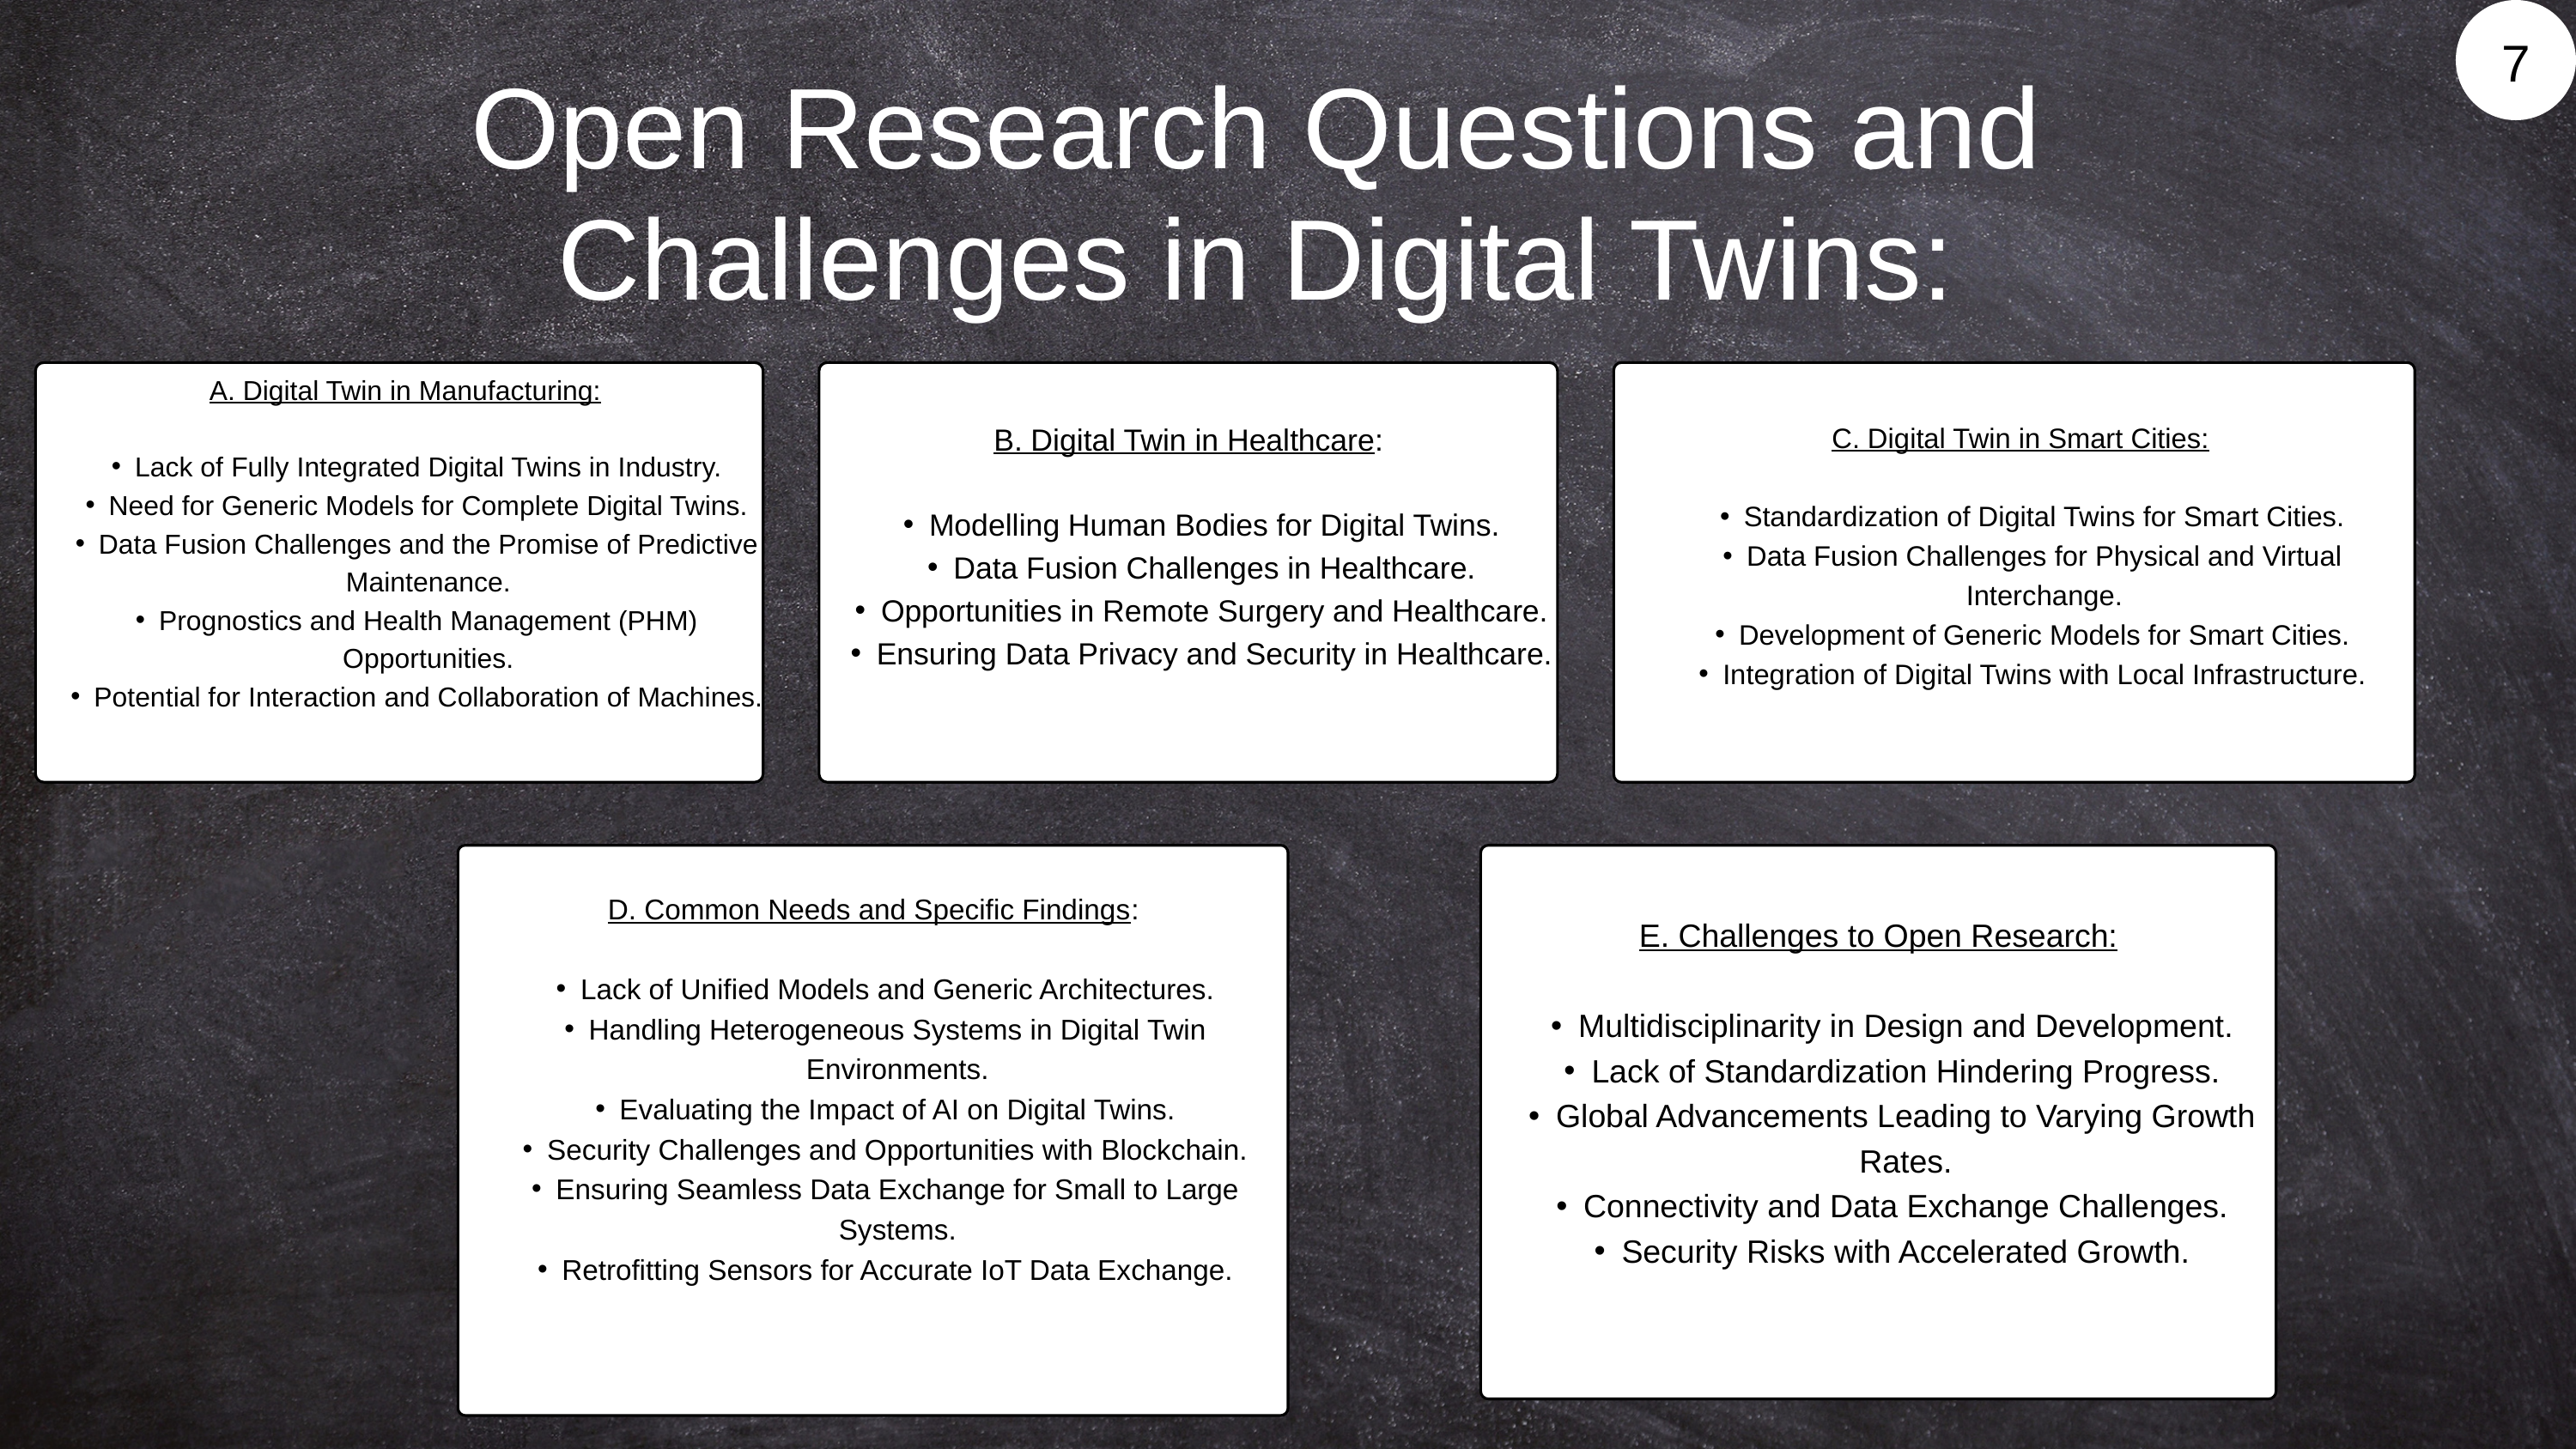

7
Open Research Questions and Challenges in Digital Twins:

B. Digital Twin in Healthcare:

Modelling Human Bodies for Digital Twins.
Data Fusion Challenges in Healthcare.
Opportunities in Remote Surgery and Healthcare.
Ensuring Data Privacy and Security in Healthcare.

A. Digital Twin in Manufacturing:

Lack of Fully Integrated Digital Twins in Industry.
Need for Generic Models for Complete Digital Twins.
Data Fusion Challenges and the Promise of Predictive Maintenance.
Prognostics and Health Management (PHM) Opportunities.
Potential for Interaction and Collaboration of Machines.

C. Digital Twin in Smart Cities:

Standardization of Digital Twins for Smart Cities.
Data Fusion Challenges for Physical and Virtual Interchange.
Development of Generic Models for Smart Cities.
Integration of Digital Twins with Local Infrastructure.

D. Common Needs and Specific Findings:

Lack of Unified Models and Generic Architectures.
Handling Heterogeneous Systems in Digital Twin Environments.
Evaluating the Impact of AI on Digital Twins.
Security Challenges and Opportunities with Blockchain.
Ensuring Seamless Data Exchange for Small to Large Systems.
Retrofitting Sensors for Accurate IoT Data Exchange.

E. Challenges to Open Research:

Multidisciplinarity in Design and Development.
Lack of Standardization Hindering Progress.
Global Advancements Leading to Varying Growth Rates.
Connectivity and Data Exchange Challenges.
Security Risks with Accelerated Growth.